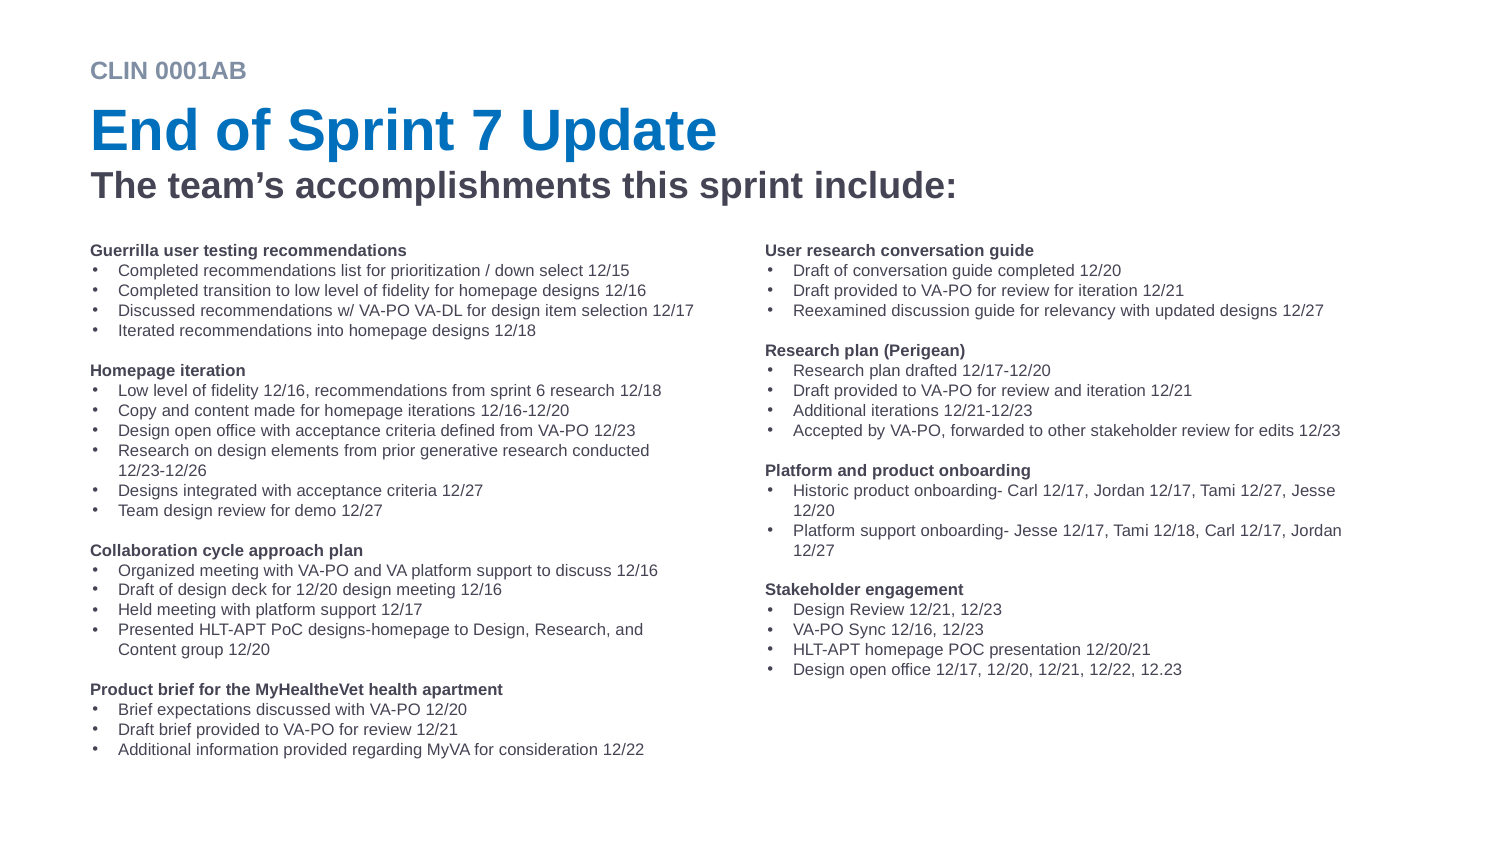

CLIN 0001AB

# End of Sprint 7 Update
The team’s accomplishments this sprint include:
Guerrilla user testing recommendations
Completed recommendations list for prioritization / down select 12/15
Completed transition to low level of fidelity for homepage designs 12/16
Discussed recommendations w/ VA-PO VA-DL for design item selection 12/17
Iterated recommendations into homepage designs 12/18

Homepage iteration
Low level of fidelity 12/16, recommendations from sprint 6 research 12/18
Copy and content made for homepage iterations 12/16-12/20
Design open office with acceptance criteria defined from VA-PO 12/23
Research on design elements from prior generative research conducted 12/23-12/26
Designs integrated with acceptance criteria 12/27
Team design review for demo 12/27

Collaboration cycle approach plan
Organized meeting with VA-PO and VA platform support to discuss 12/16
Draft of design deck for 12/20 design meeting 12/16
Held meeting with platform support 12/17
Presented HLT-APT PoC designs-homepage to Design, Research, and Content group 12/20

Product brief for the MyHealtheVet health apartment
Brief expectations discussed with VA-PO 12/20
Draft brief provided to VA-PO for review 12/21
Additional information provided regarding MyVA for consideration 12/22

User research conversation guide
Draft of conversation guide completed 12/20
Draft provided to VA-PO for review for iteration 12/21
Reexamined discussion guide for relevancy with updated designs 12/27

Research plan (Perigean)
Research plan drafted 12/17-12/20
Draft provided to VA-PO for review and iteration 12/21
Additional iterations 12/21-12/23
Accepted by VA-PO, forwarded to other stakeholder review for edits 12/23

Platform and product onboarding
Historic product onboarding- Carl 12/17, Jordan 12/17, Tami 12/27, Jesse 12/20
Platform support onboarding- Jesse 12/17, Tami 12/18, Carl 12/17, Jordan 12/27

Stakeholder engagement
Design Review 12/21, 12/23
VA-PO Sync 12/16, 12/23
HLT-APT homepage POC presentation 12/20/21
Design open office 12/17, 12/20, 12/21, 12/22, 12.23